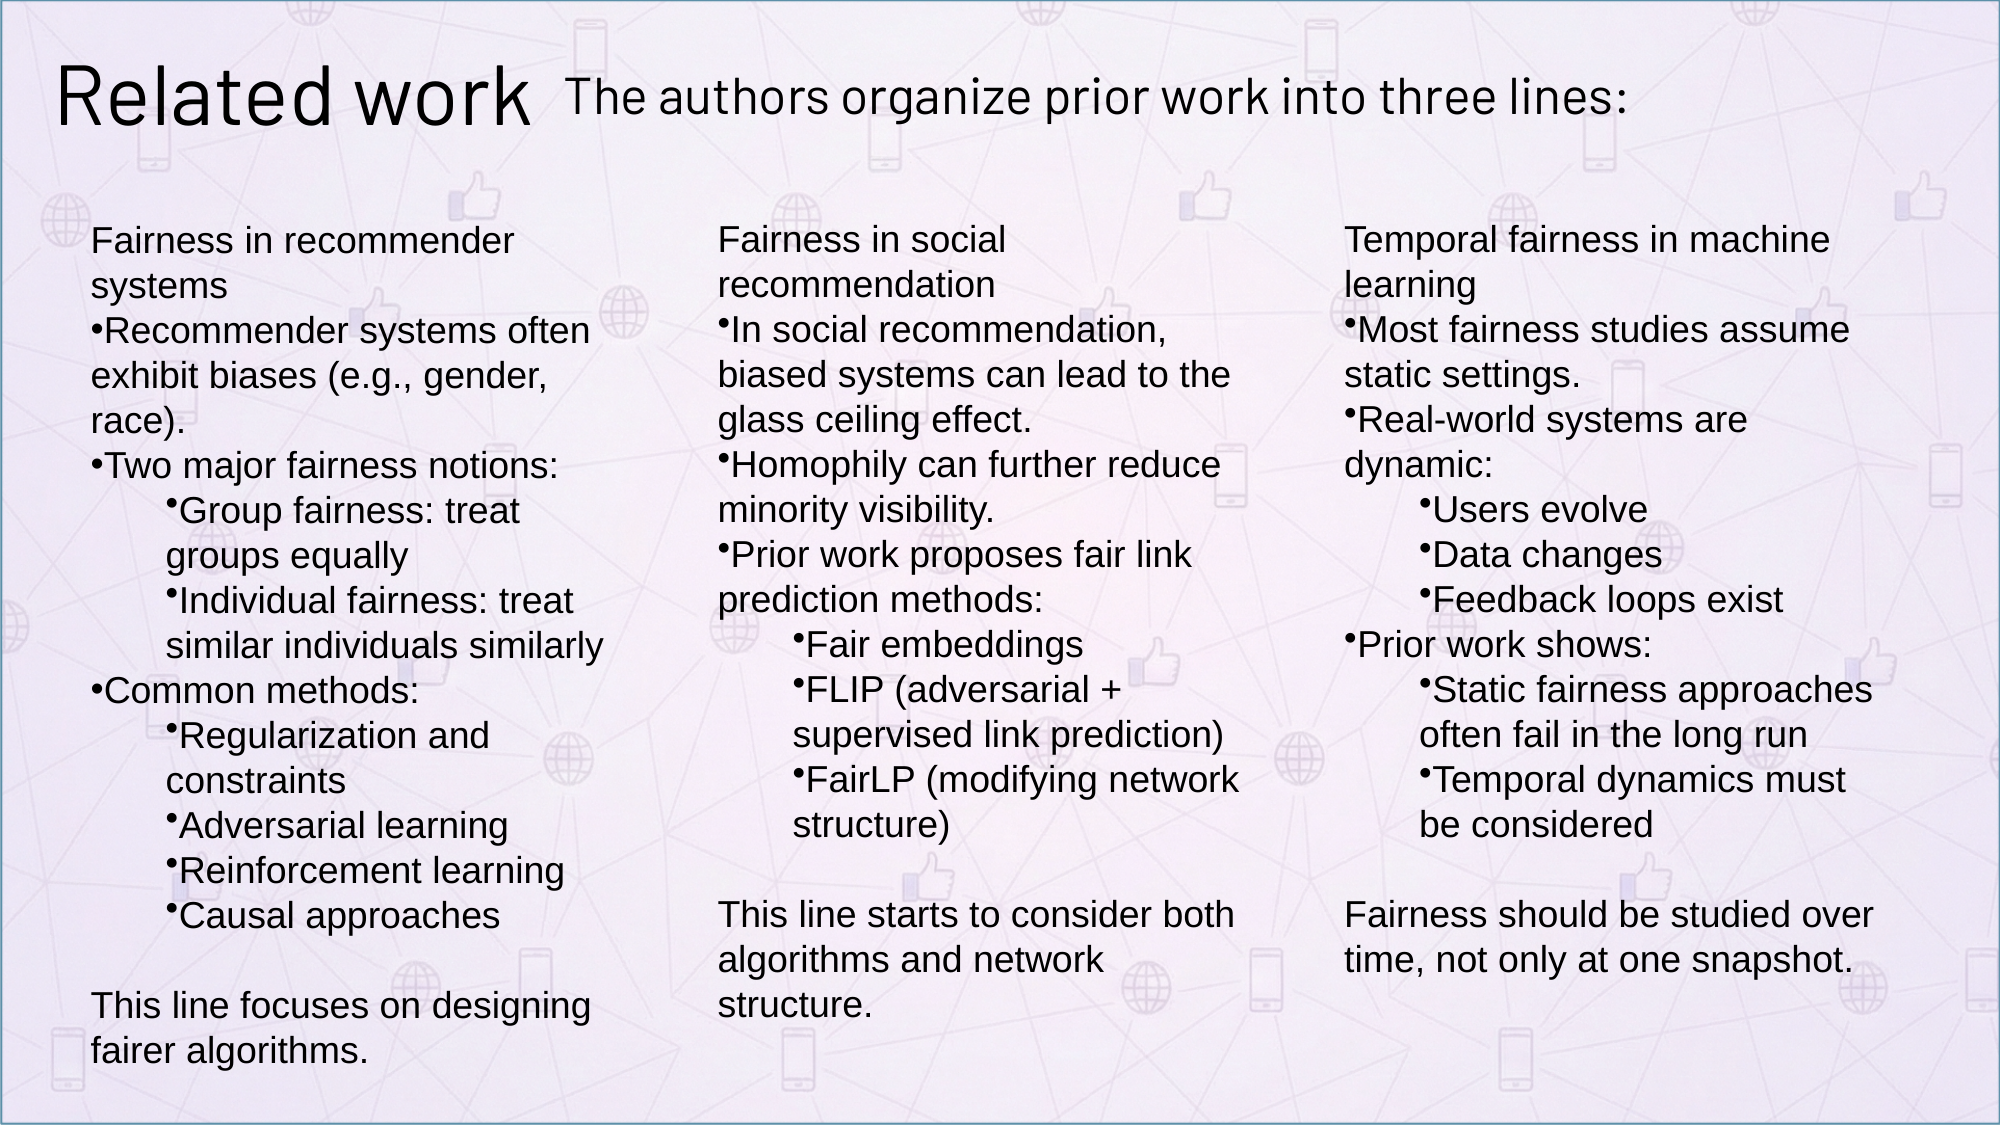

# Related work
The authors organize prior work into three lines:

Fairness in recommender systems
Recommender systems often exhibit biases (e.g., gender, race).
Two major fairness notions:
Group fairness: treat groups equally
Individual fairness: treat similar individuals similarly
Common methods:
Regularization and constraints
Adversarial learning
Reinforcement learning
Causal approaches

This line focuses on designing fairer algorithms.
Fairness in social recommendation
In social recommendation, biased systems can lead to the glass ceiling effect.
Homophily can further reduce minority visibility.
Prior work proposes fair link prediction methods:
Fair embeddings
FLIP (adversarial + supervised link prediction)
FairLP (modifying network structure)

This line starts to consider both algorithms and network structure.
Temporal fairness in machine learning
Most fairness studies assume static settings.
Real-world systems are dynamic:
Users evolve
Data changes
Feedback loops exist
Prior work shows:
Static fairness approaches often fail in the long run
Temporal dynamics must be considered

Fairness should be studied over time, not only at one snapshot.